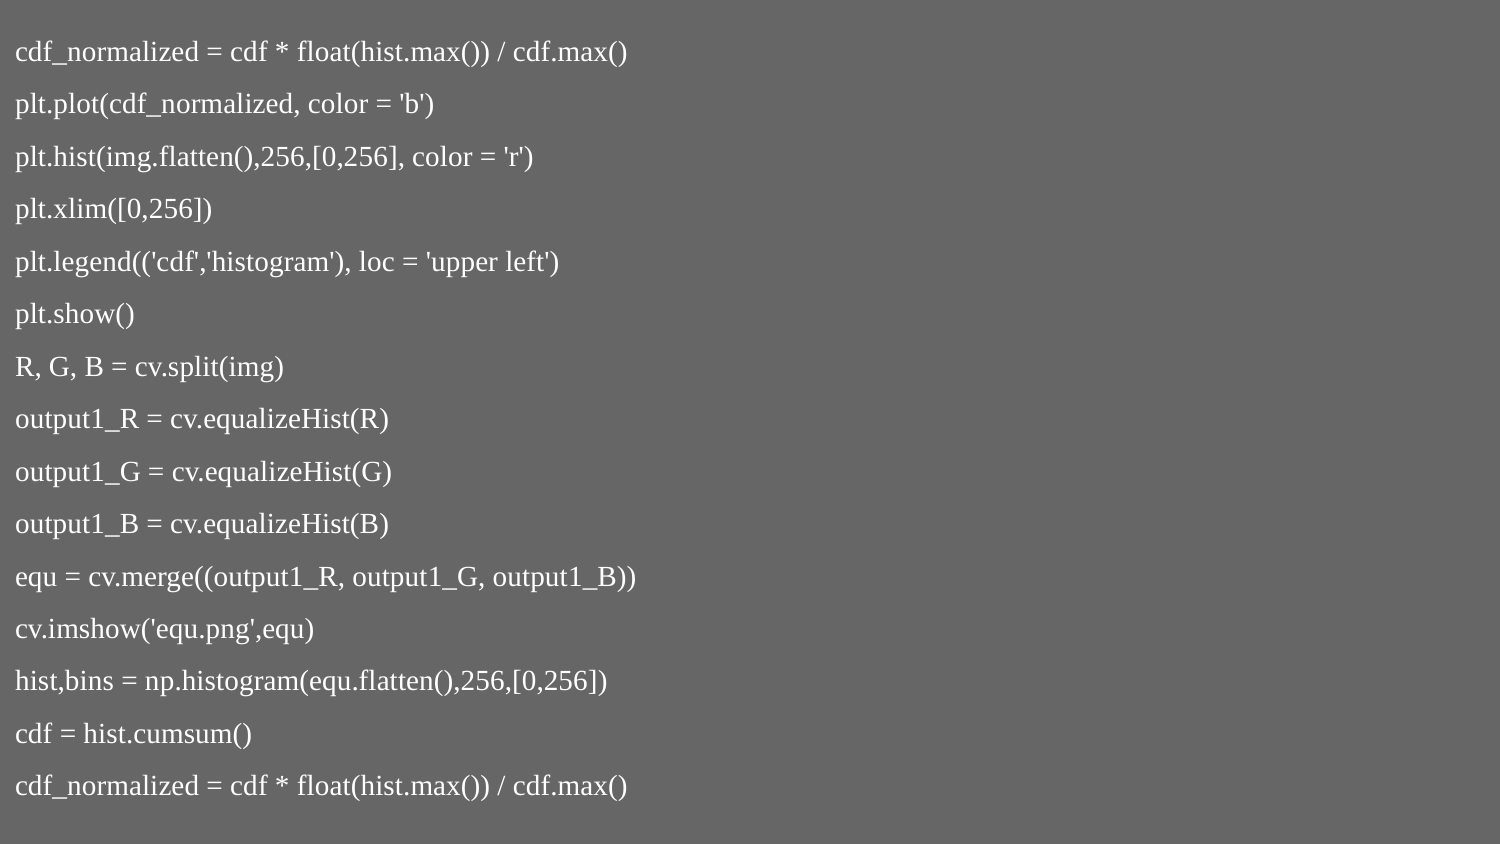

cdf_normalized = cdf * float(hist.max()) / cdf.max()
plt.plot(cdf_normalized, color = 'b')
plt.hist(img.flatten(),256,[0,256], color = 'r')
plt.xlim([0,256])
plt.legend(('cdf','histogram'), loc = 'upper left')
plt.show()
R, G, B = cv.split(img)
output1_R = cv.equalizeHist(R)
output1_G = cv.equalizeHist(G)
output1_B = cv.equalizeHist(B)
equ = cv.merge((output1_R, output1_G, output1_B))
cv.imshow('equ.png',equ)
hist,bins = np.histogram(equ.flatten(),256,[0,256])
cdf = hist.cumsum()
cdf_normalized = cdf * float(hist.max()) / cdf.max()